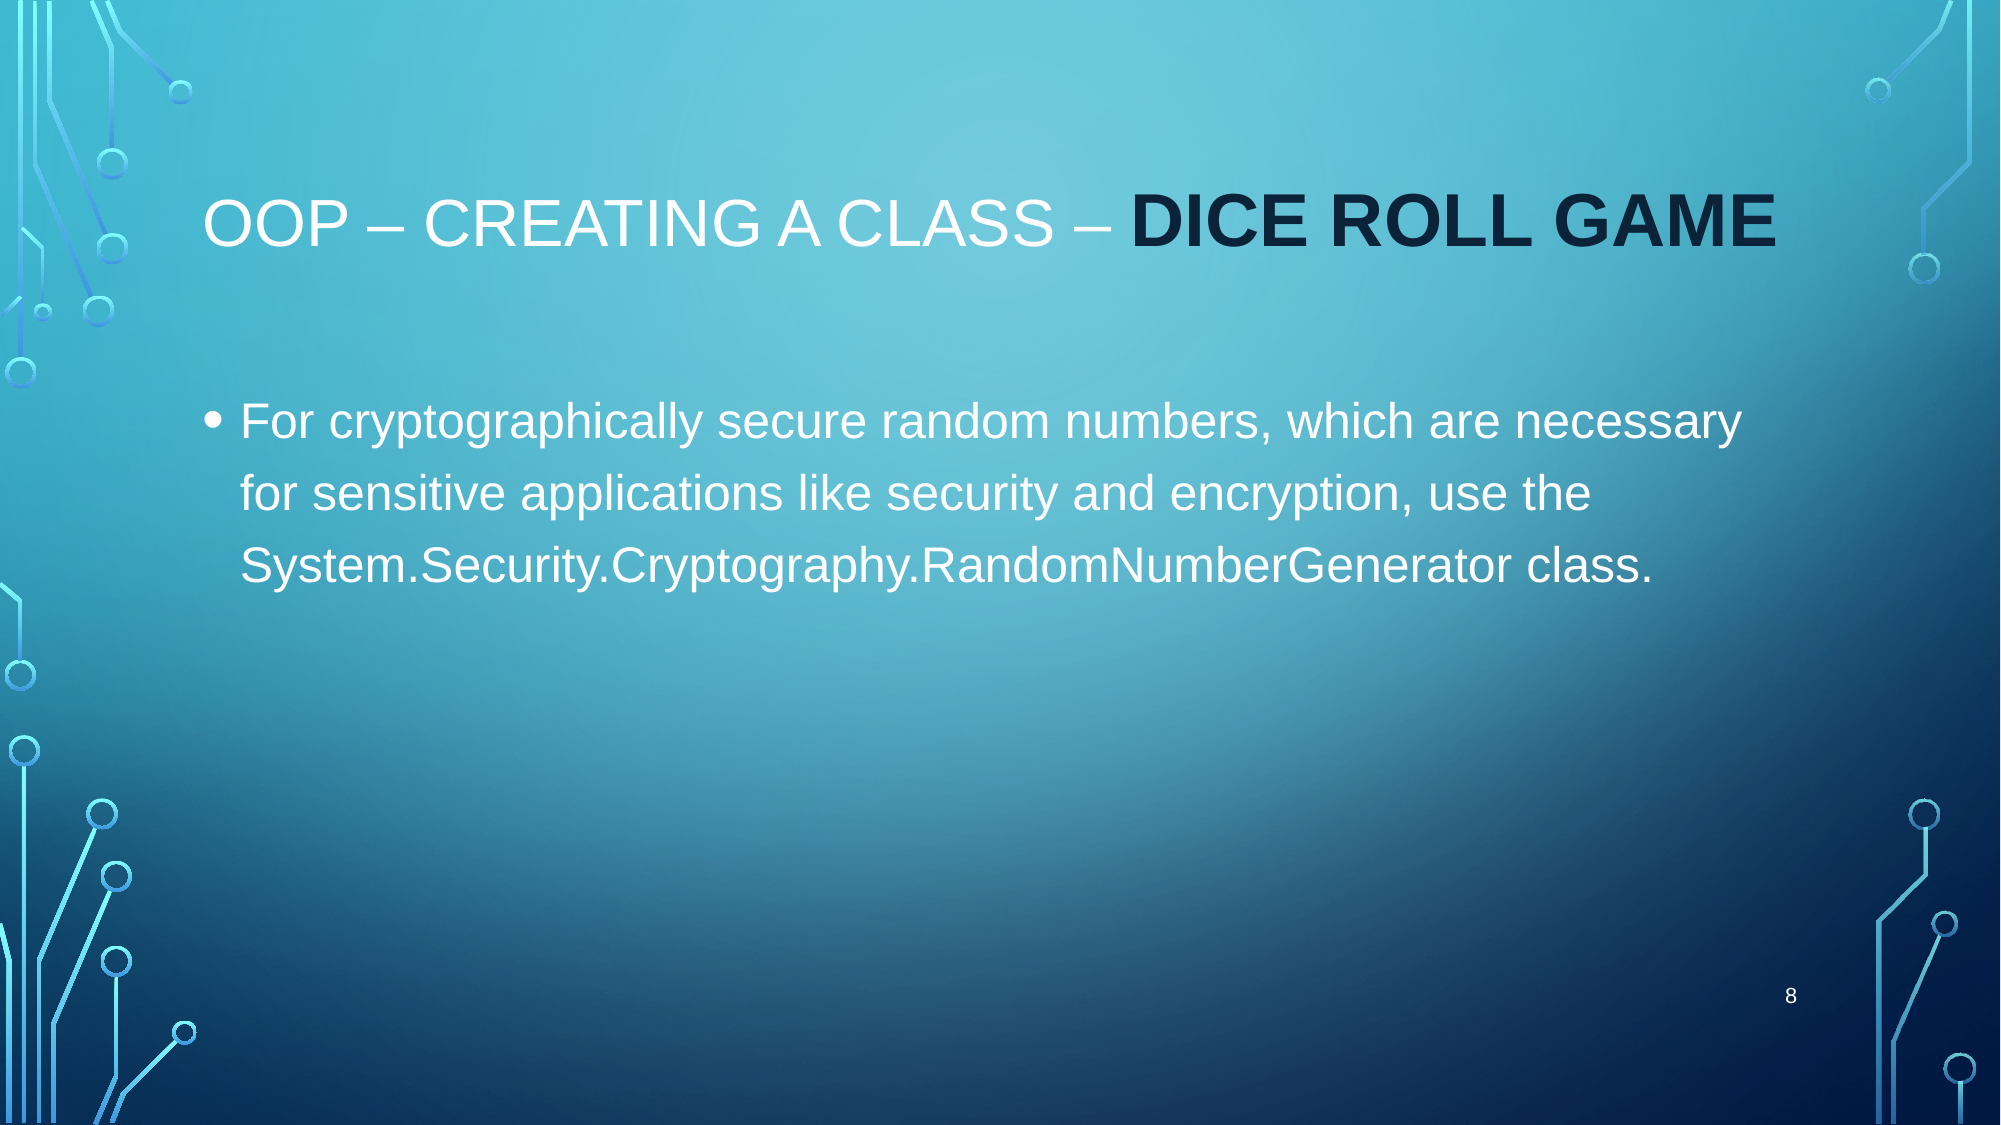

# OOP – creating a class – Dice roll game
For cryptographically secure random numbers, which are necessary for sensitive applications like security and encryption, use the System.Security.Cryptography.RandomNumberGenerator class.
8